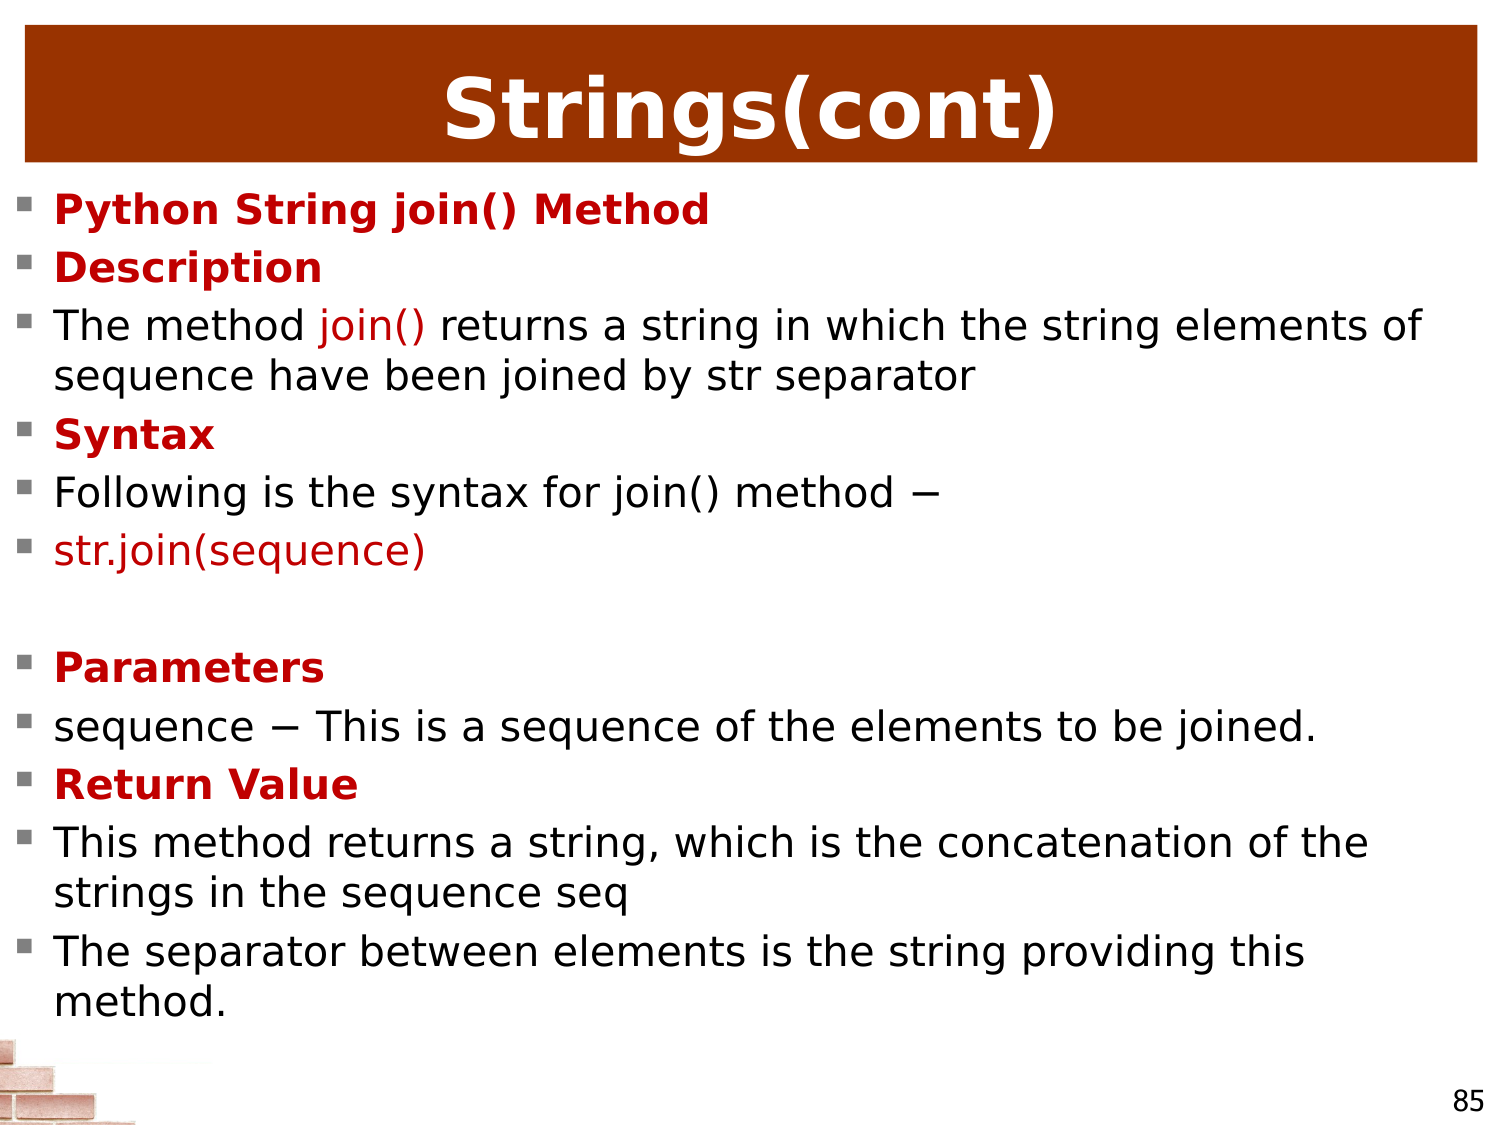

# Strings(cont)
Python String join() Method
Description
The method join() returns a string in which the string elements of sequence have been joined by str separator
Syntax
Following is the syntax for join() method −
str.join(sequence)

Parameters
sequence − This is a sequence of the elements to be joined.
Return Value
This method returns a string, which is the concatenation of the strings in the sequence seq
The separator between elements is the string providing this method.

85